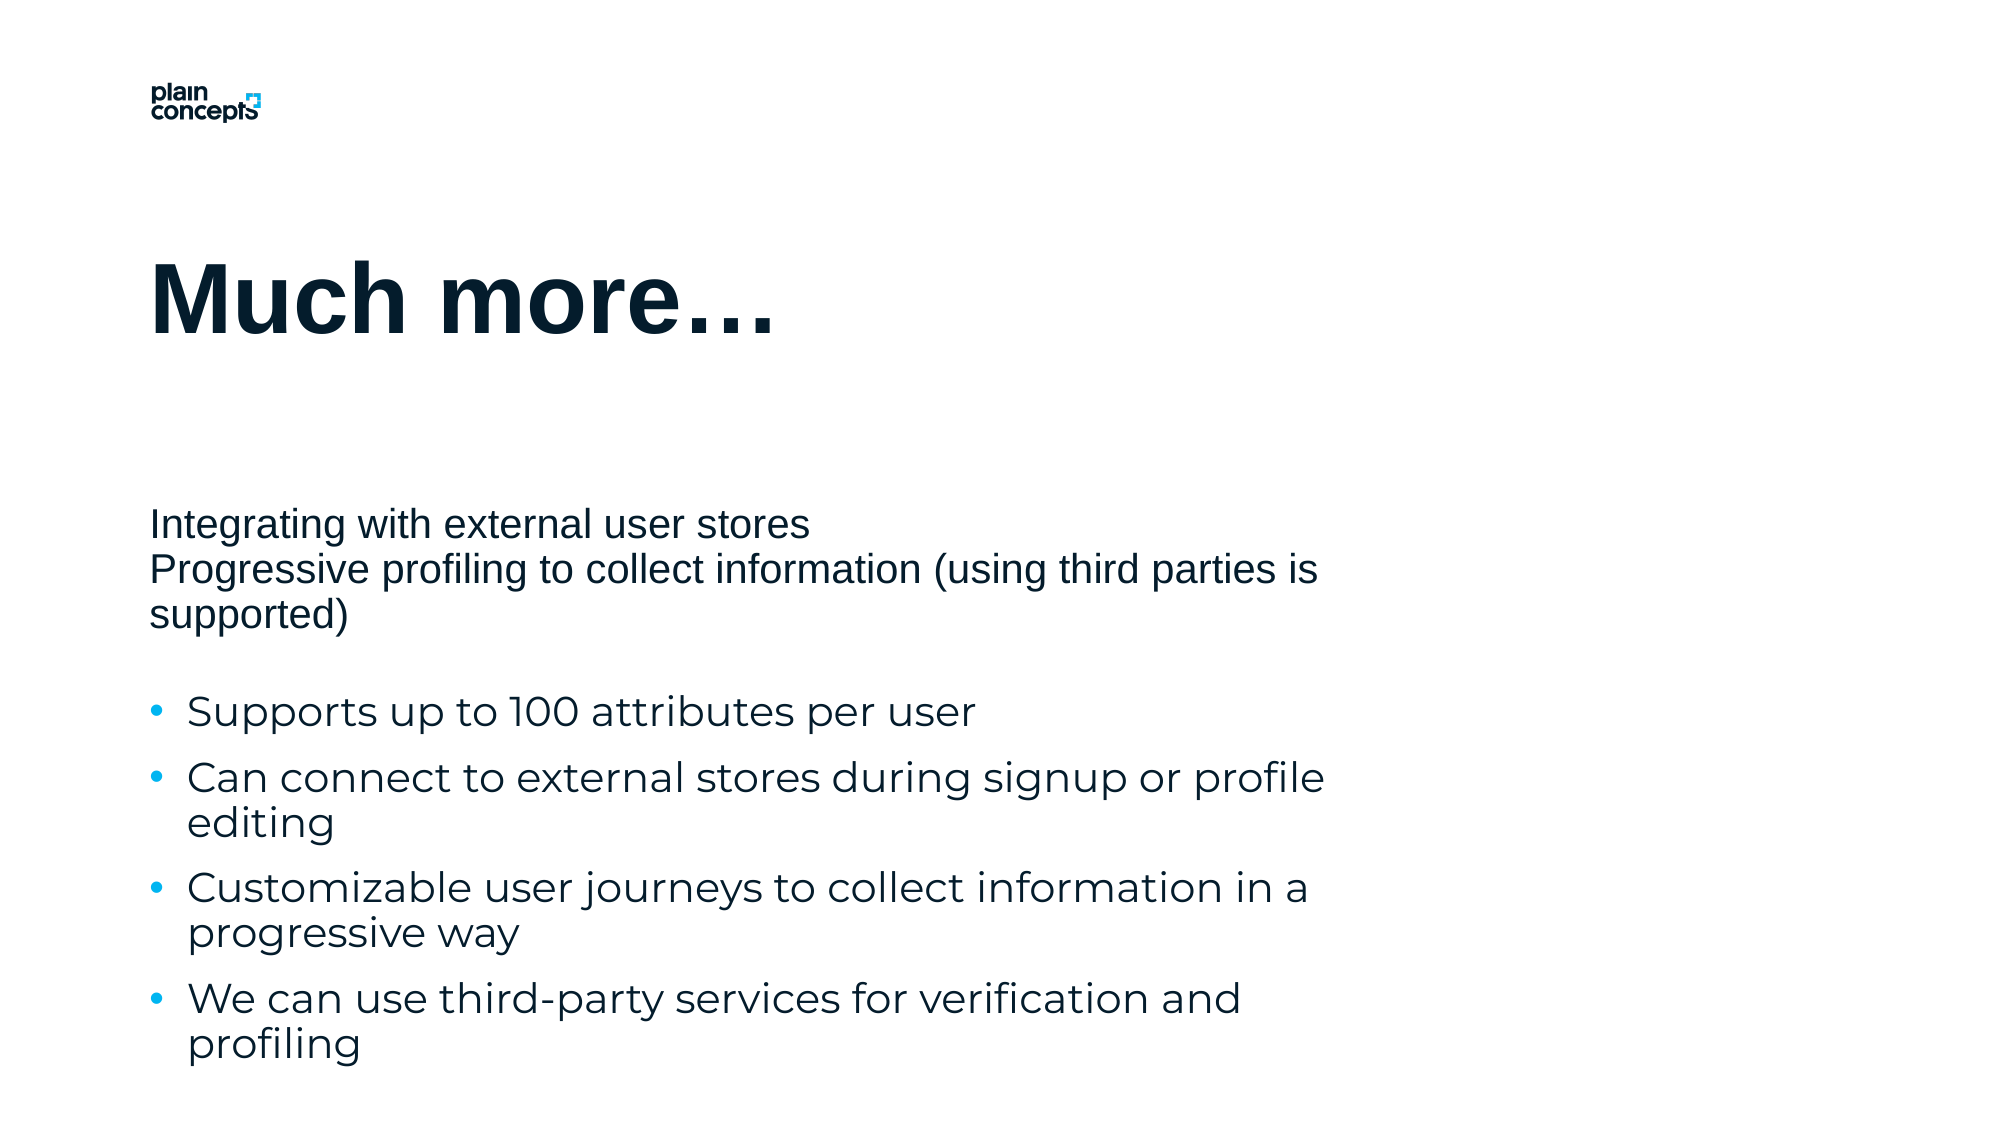

Much more…
Integrating with external user stores
Progressive profiling to collect information (using third parties is supported)
Supports up to 100 attributes per user
Can connect to external stores during signup or profile editing
Customizable user journeys to collect information in a progressive way
We can use third-party services for verification and profiling